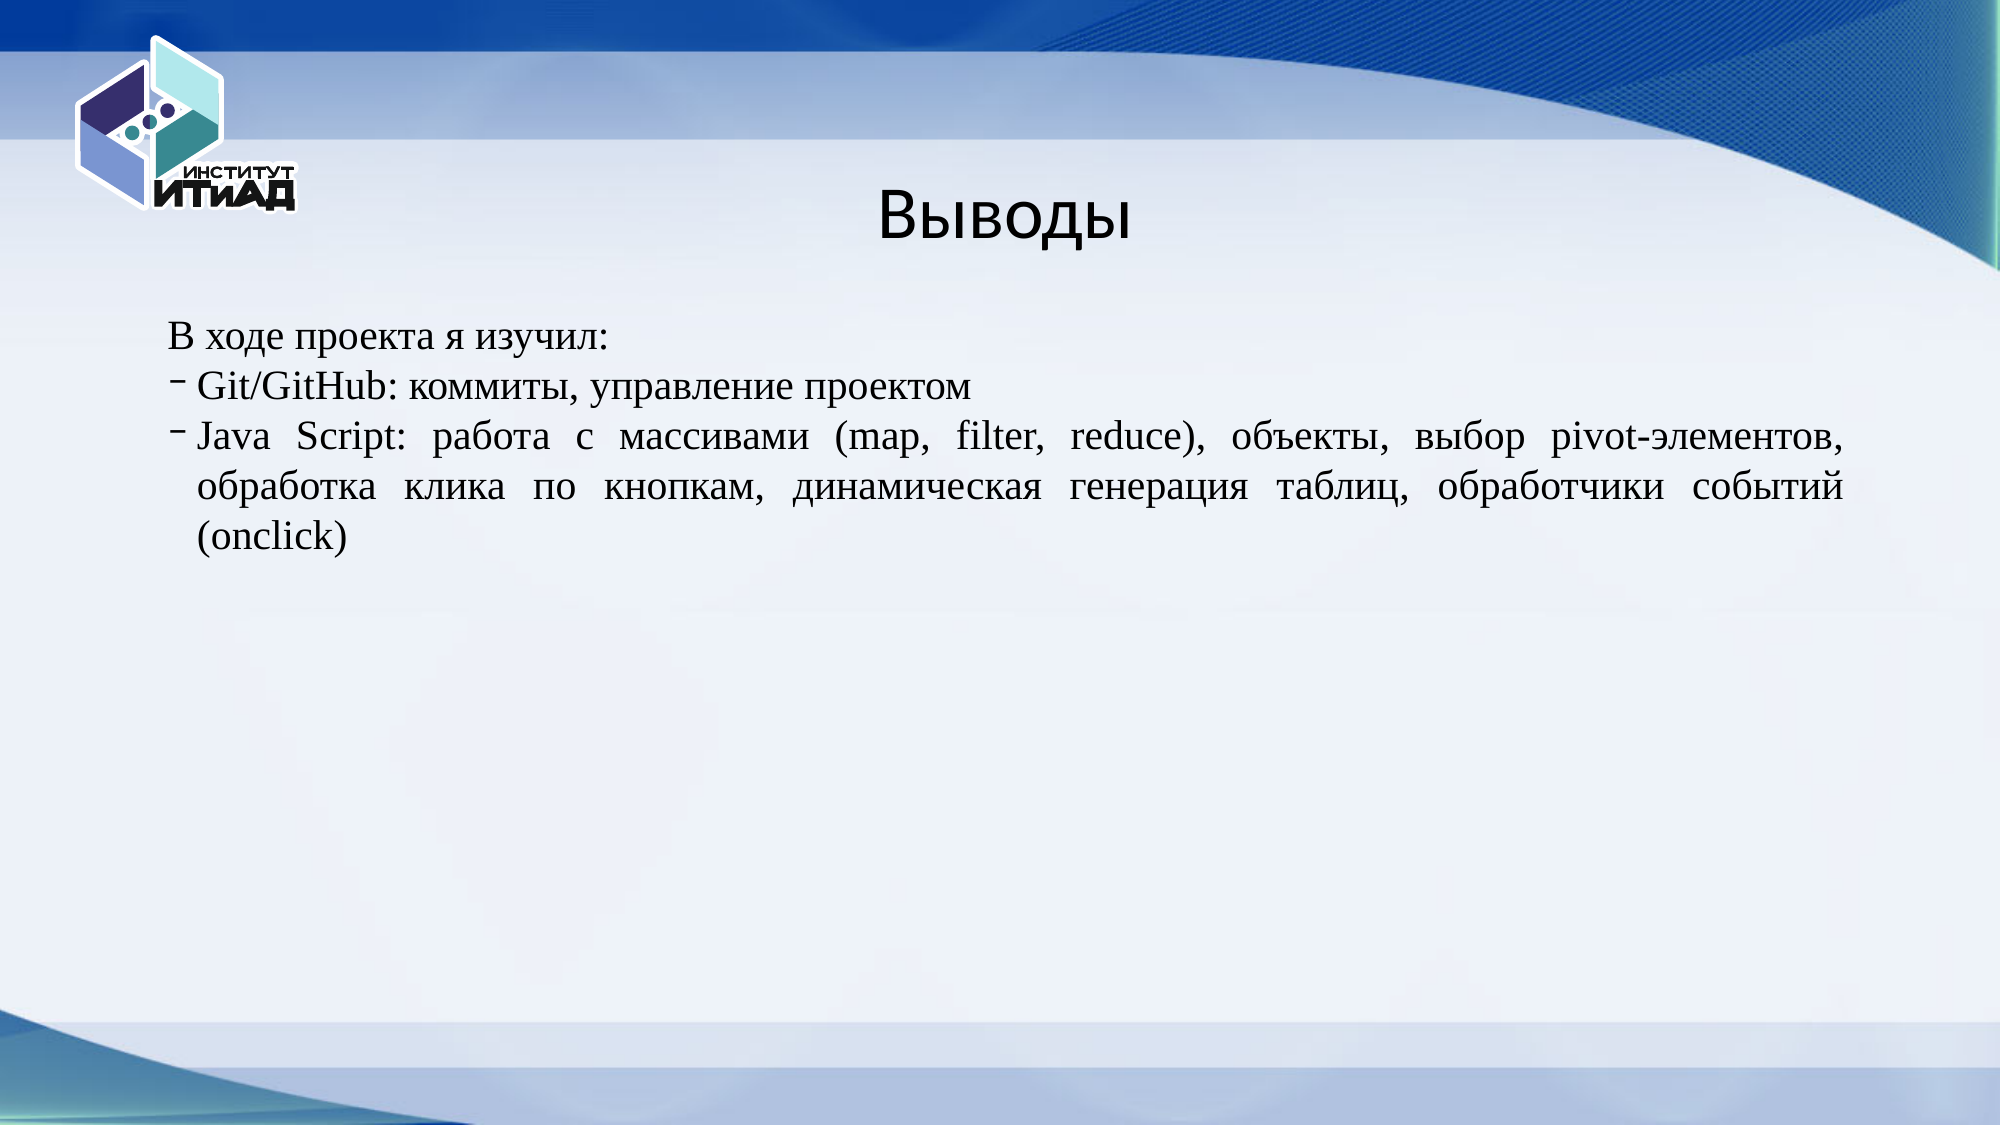

Выводы
В ходе проекта я изучил:
Git/GitHub: коммиты, управление проектом
Java Script: работа с массивами (map, filter, reduce), объекты, выбор pivot-элементов, обработка клика по кнопкам, динамическая генерация таблиц, обработчики событий (onclick)
11